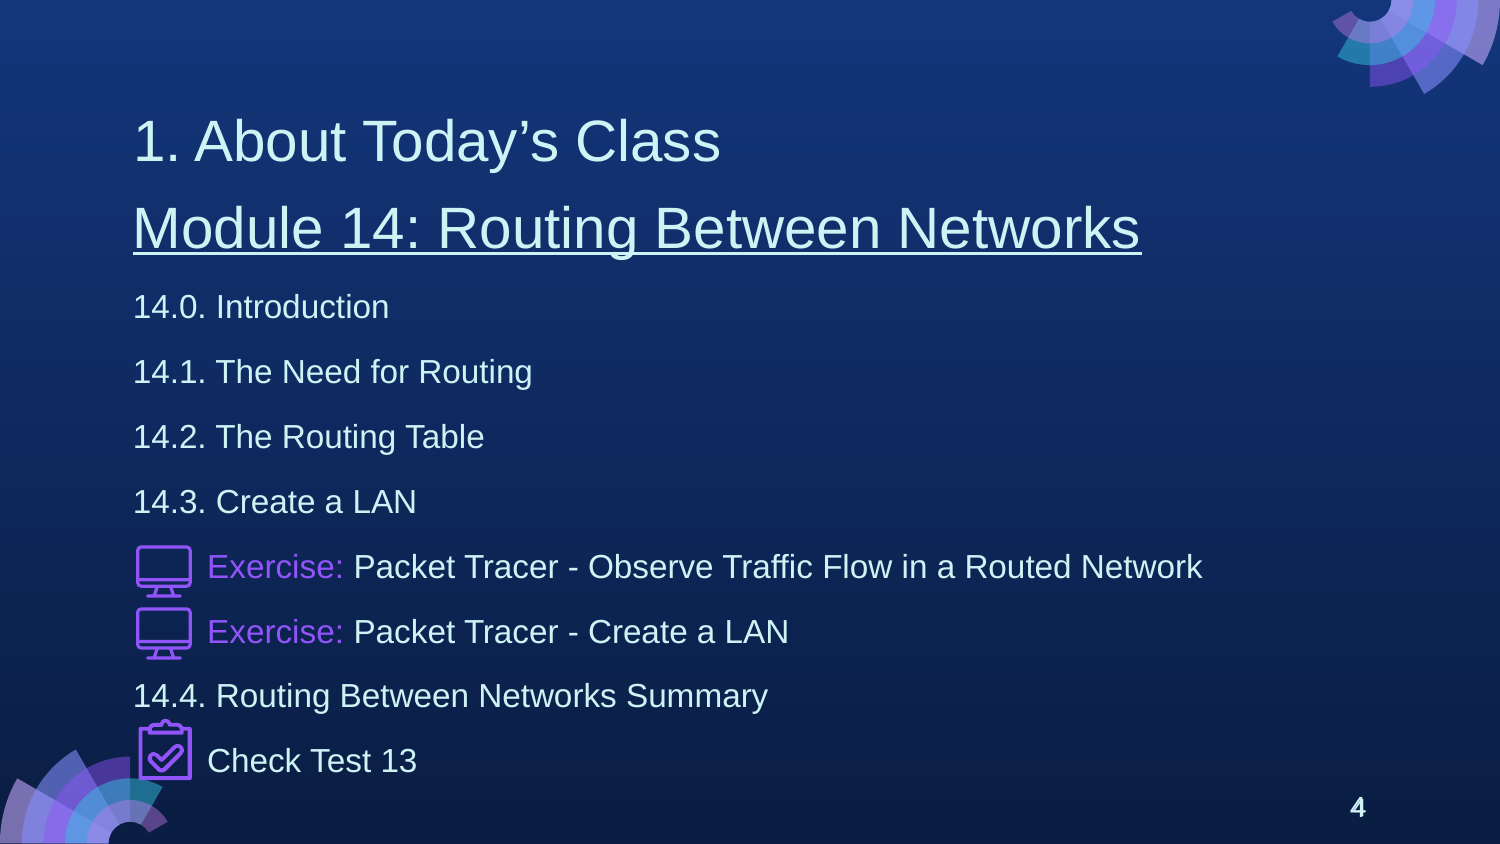

# 1. About Today’s Class
Module 14: Routing Between Networks
14.0. Introduction
14.1. The Need for Routing
14.2. The Routing Table
14.3. Create a LAN
        Exercise: Packet Tracer - Observe Traffic Flow in a Routed Network
        Exercise: Packet Tracer - Create a LAN
14.4. Routing Between Networks Summary
        Check Test 13

4